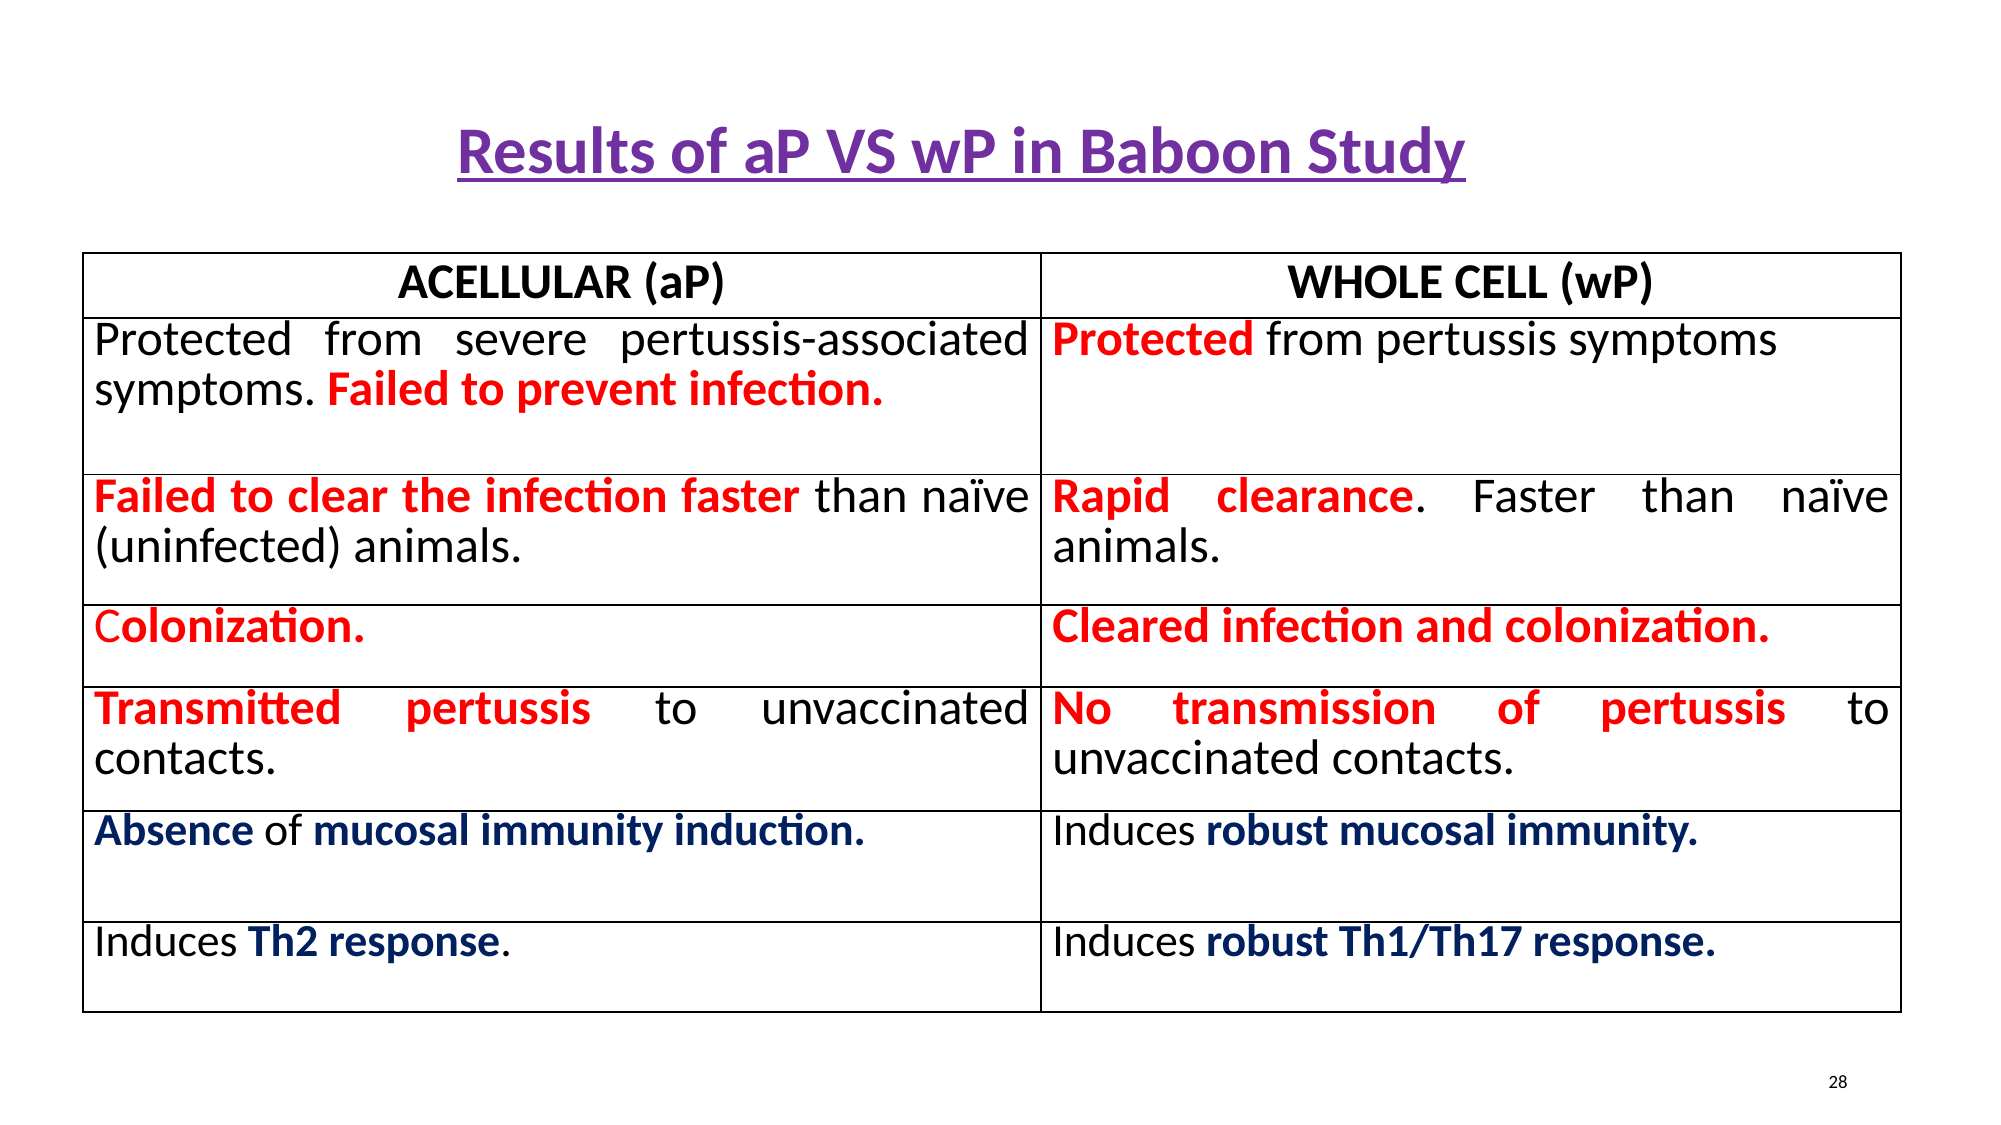

Results of aP VS wP in Baboon Study
| ACELLULAR (aP) | WHOLE CELL (wP) |
| --- | --- |
| Protected from severe pertussis-associated symptoms. Failed to prevent infection. | Protected from pertussis symptoms |
| Failed to clear the infection faster than naïve (uninfected) animals. | Rapid clearance. Faster than naïve animals. |
| Colonization­­. | Cleared infection and colonization. |
| Transmitted pertussis to unvaccinated contacts. | No transmission of pertussis to unvaccinated contacts. |
| Absence of mucosal immunity induction. | Induces robust mucosal immunity. |
| Induces Th2 response. | Induces robust Th1/Th17 response. |
28